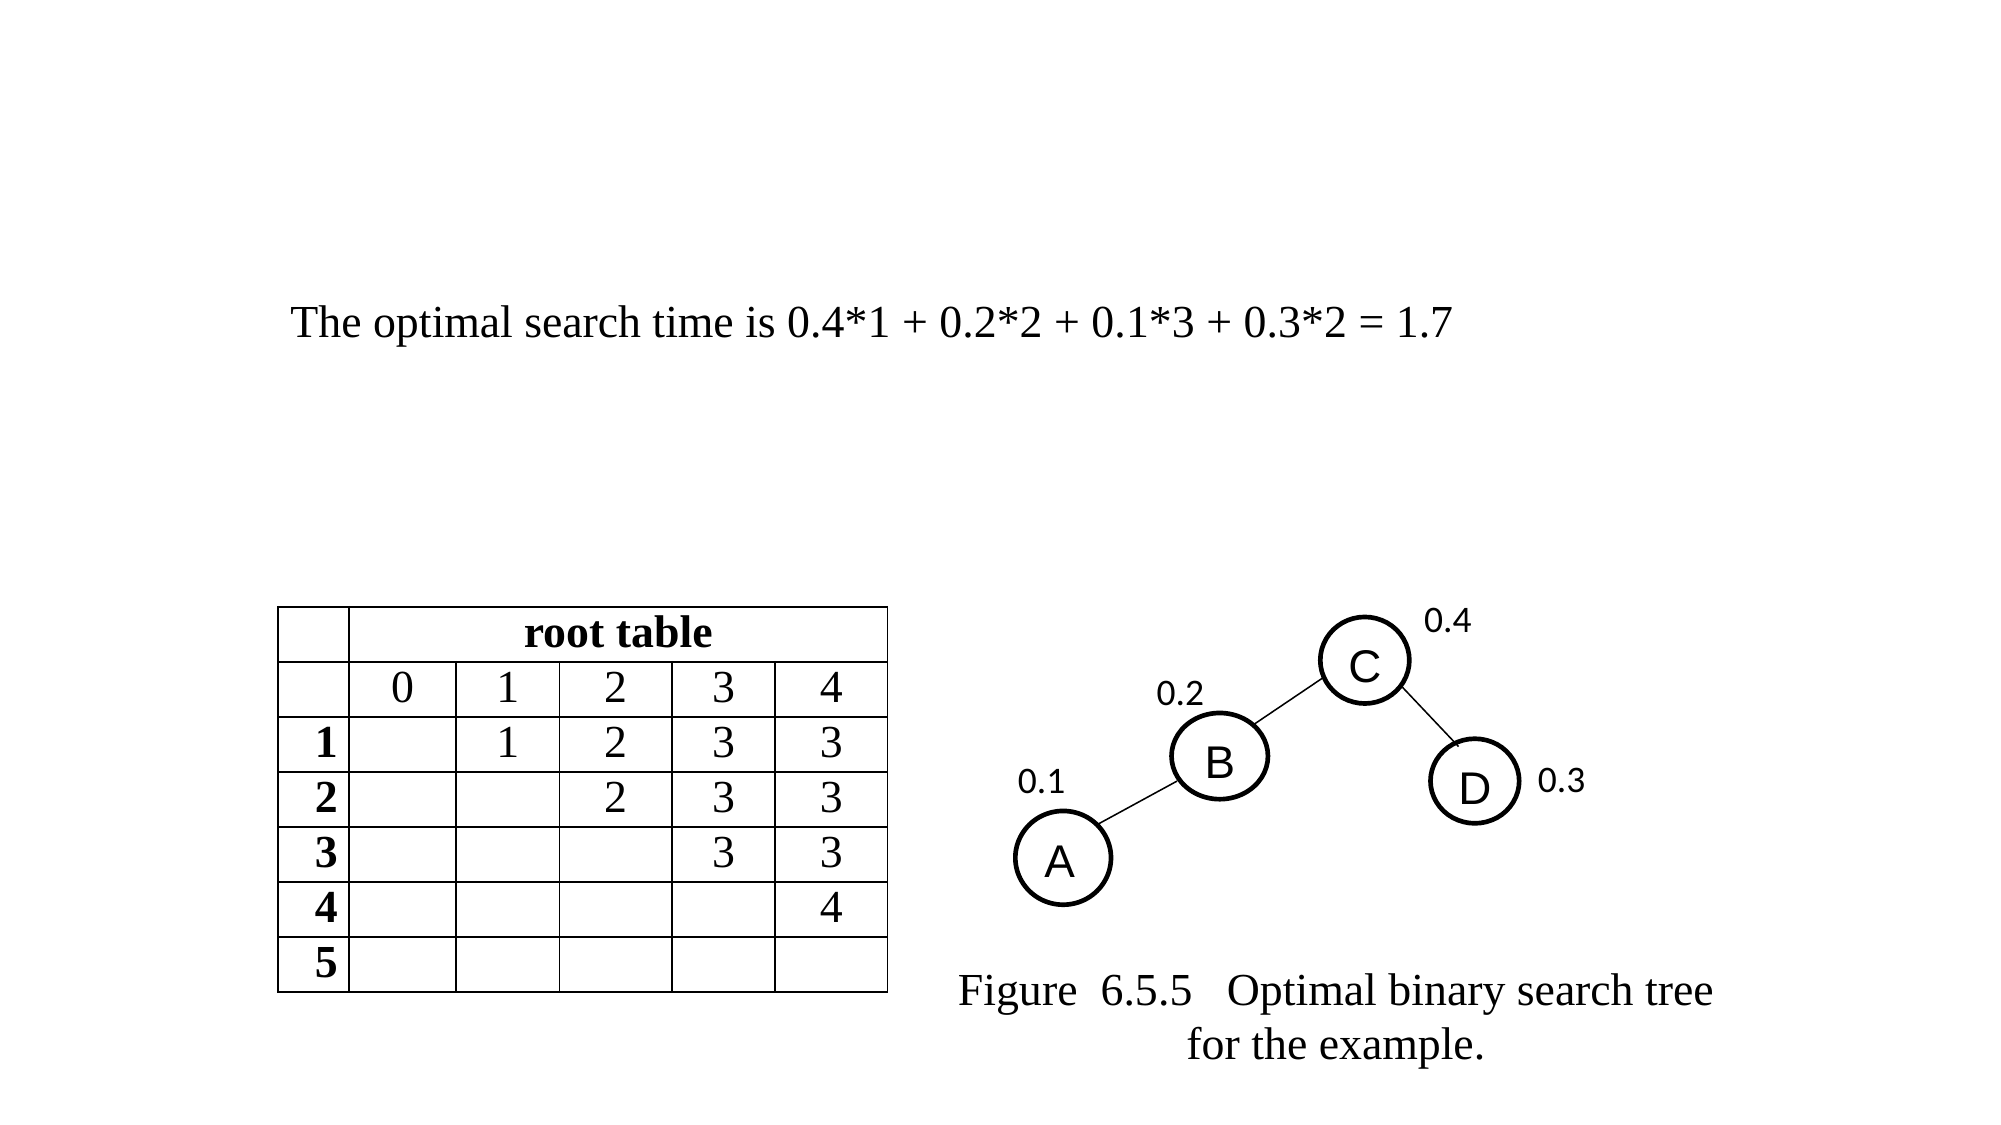

The optimal search time is 0.4*1 + 0.2*2 + 0.1*3 + 0.3*2 = 1.7

0.4
|  | root table |  |  |  |  |
| --- | --- | --- | --- | --- | --- |
|  | 0 | 1 | 2 | 3 | 4 |
| 1 |  | 1 | 2 | 3 | 3 |
| 2 |  |  | 2 | 3 | 3 |
| 3 |  |  |  | 3 | 3 |
| 4 |  |  |  |  | 4 |
| 5 |  |  |  |  |  |
C
0.2
B
D
0.3
0.1
A
Figure  6.5.5   Optimal binary search tree for the example.